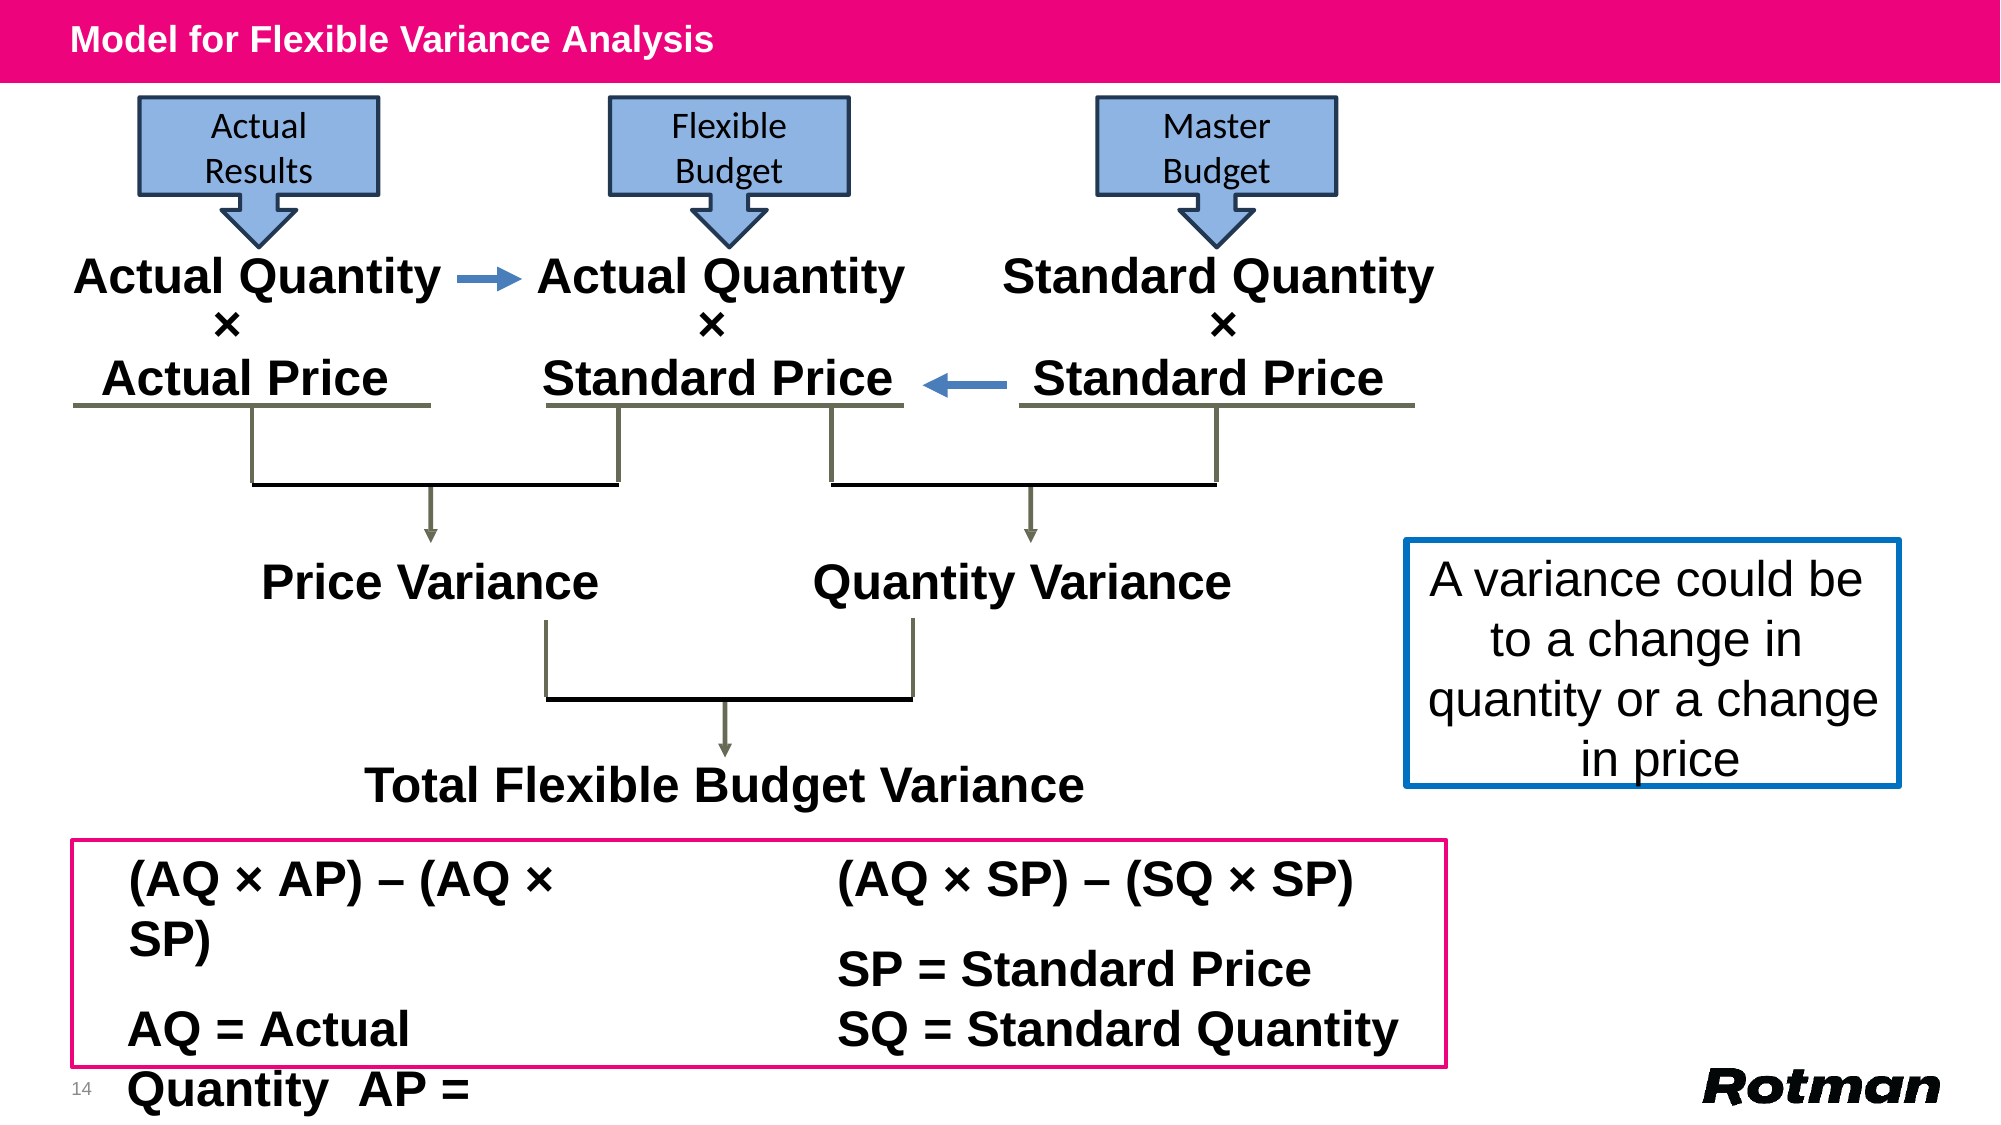

Model for Flexible Variance Analysis
Actual
Results
Flexible Budget
Master Budget
Actual Quantity
×
Actual Price
Actual Quantity
×
Standard Price
Standard Quantity
×
Standard Price

A variance could be  to a change in  quantity or a change  in price
Price Variance
Quantity Variance

Total Flexible Budget Variance
(AQ × AP) – (AQ × SP)
AQ = Actual Quantity  AP = Actual Price
(AQ × SP) – (SQ × SP)
SP = Standard Price
SQ = Standard Quantity

14